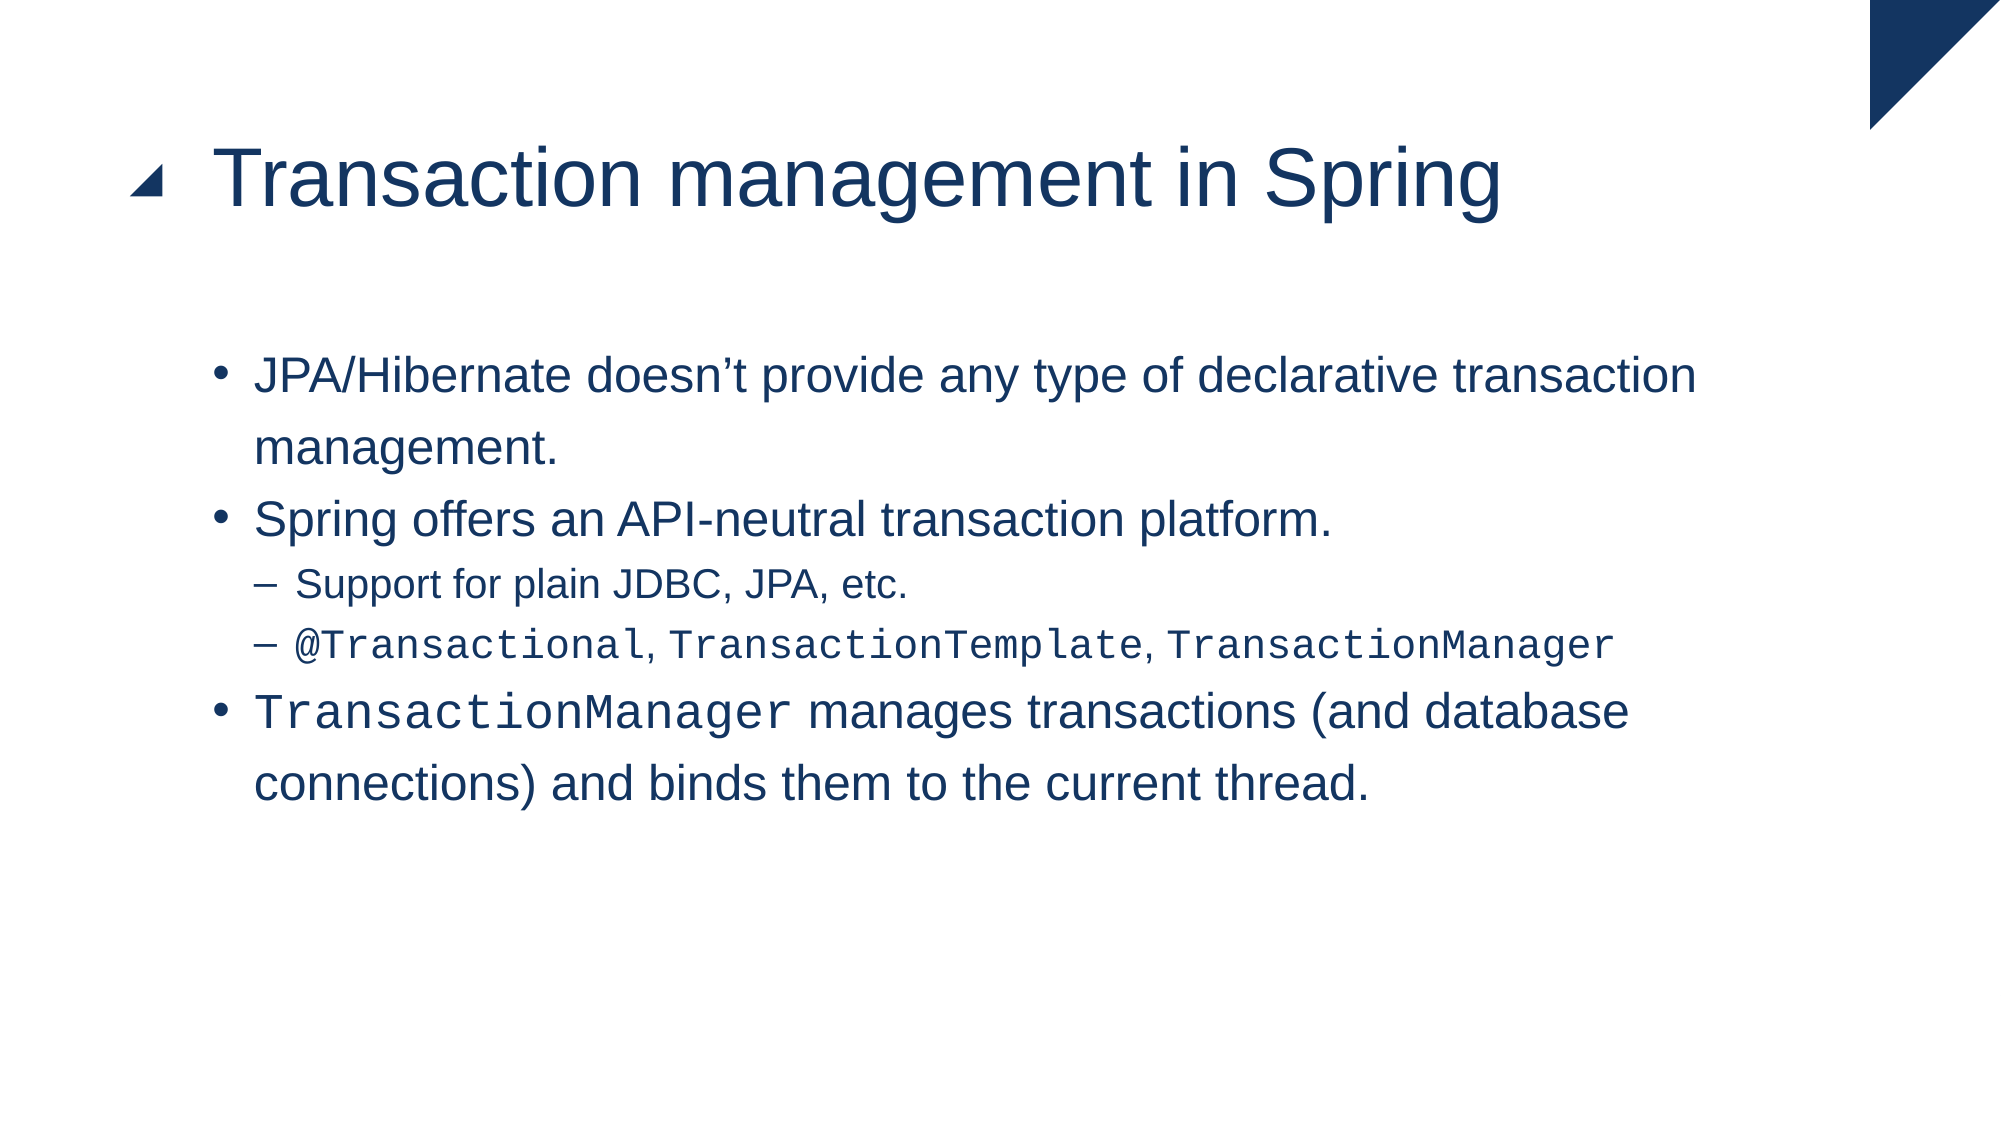

# Transaction management in Spring
JPA/Hibernate doesn’t provide any type of declarative transaction management.
Spring offers an API-neutral transaction platform.
Support for plain JDBC, JPA, etc.
@Transactional, TransactionTemplate, TransactionManager
TransactionManager manages transactions (and database connections) and binds them to the current thread.